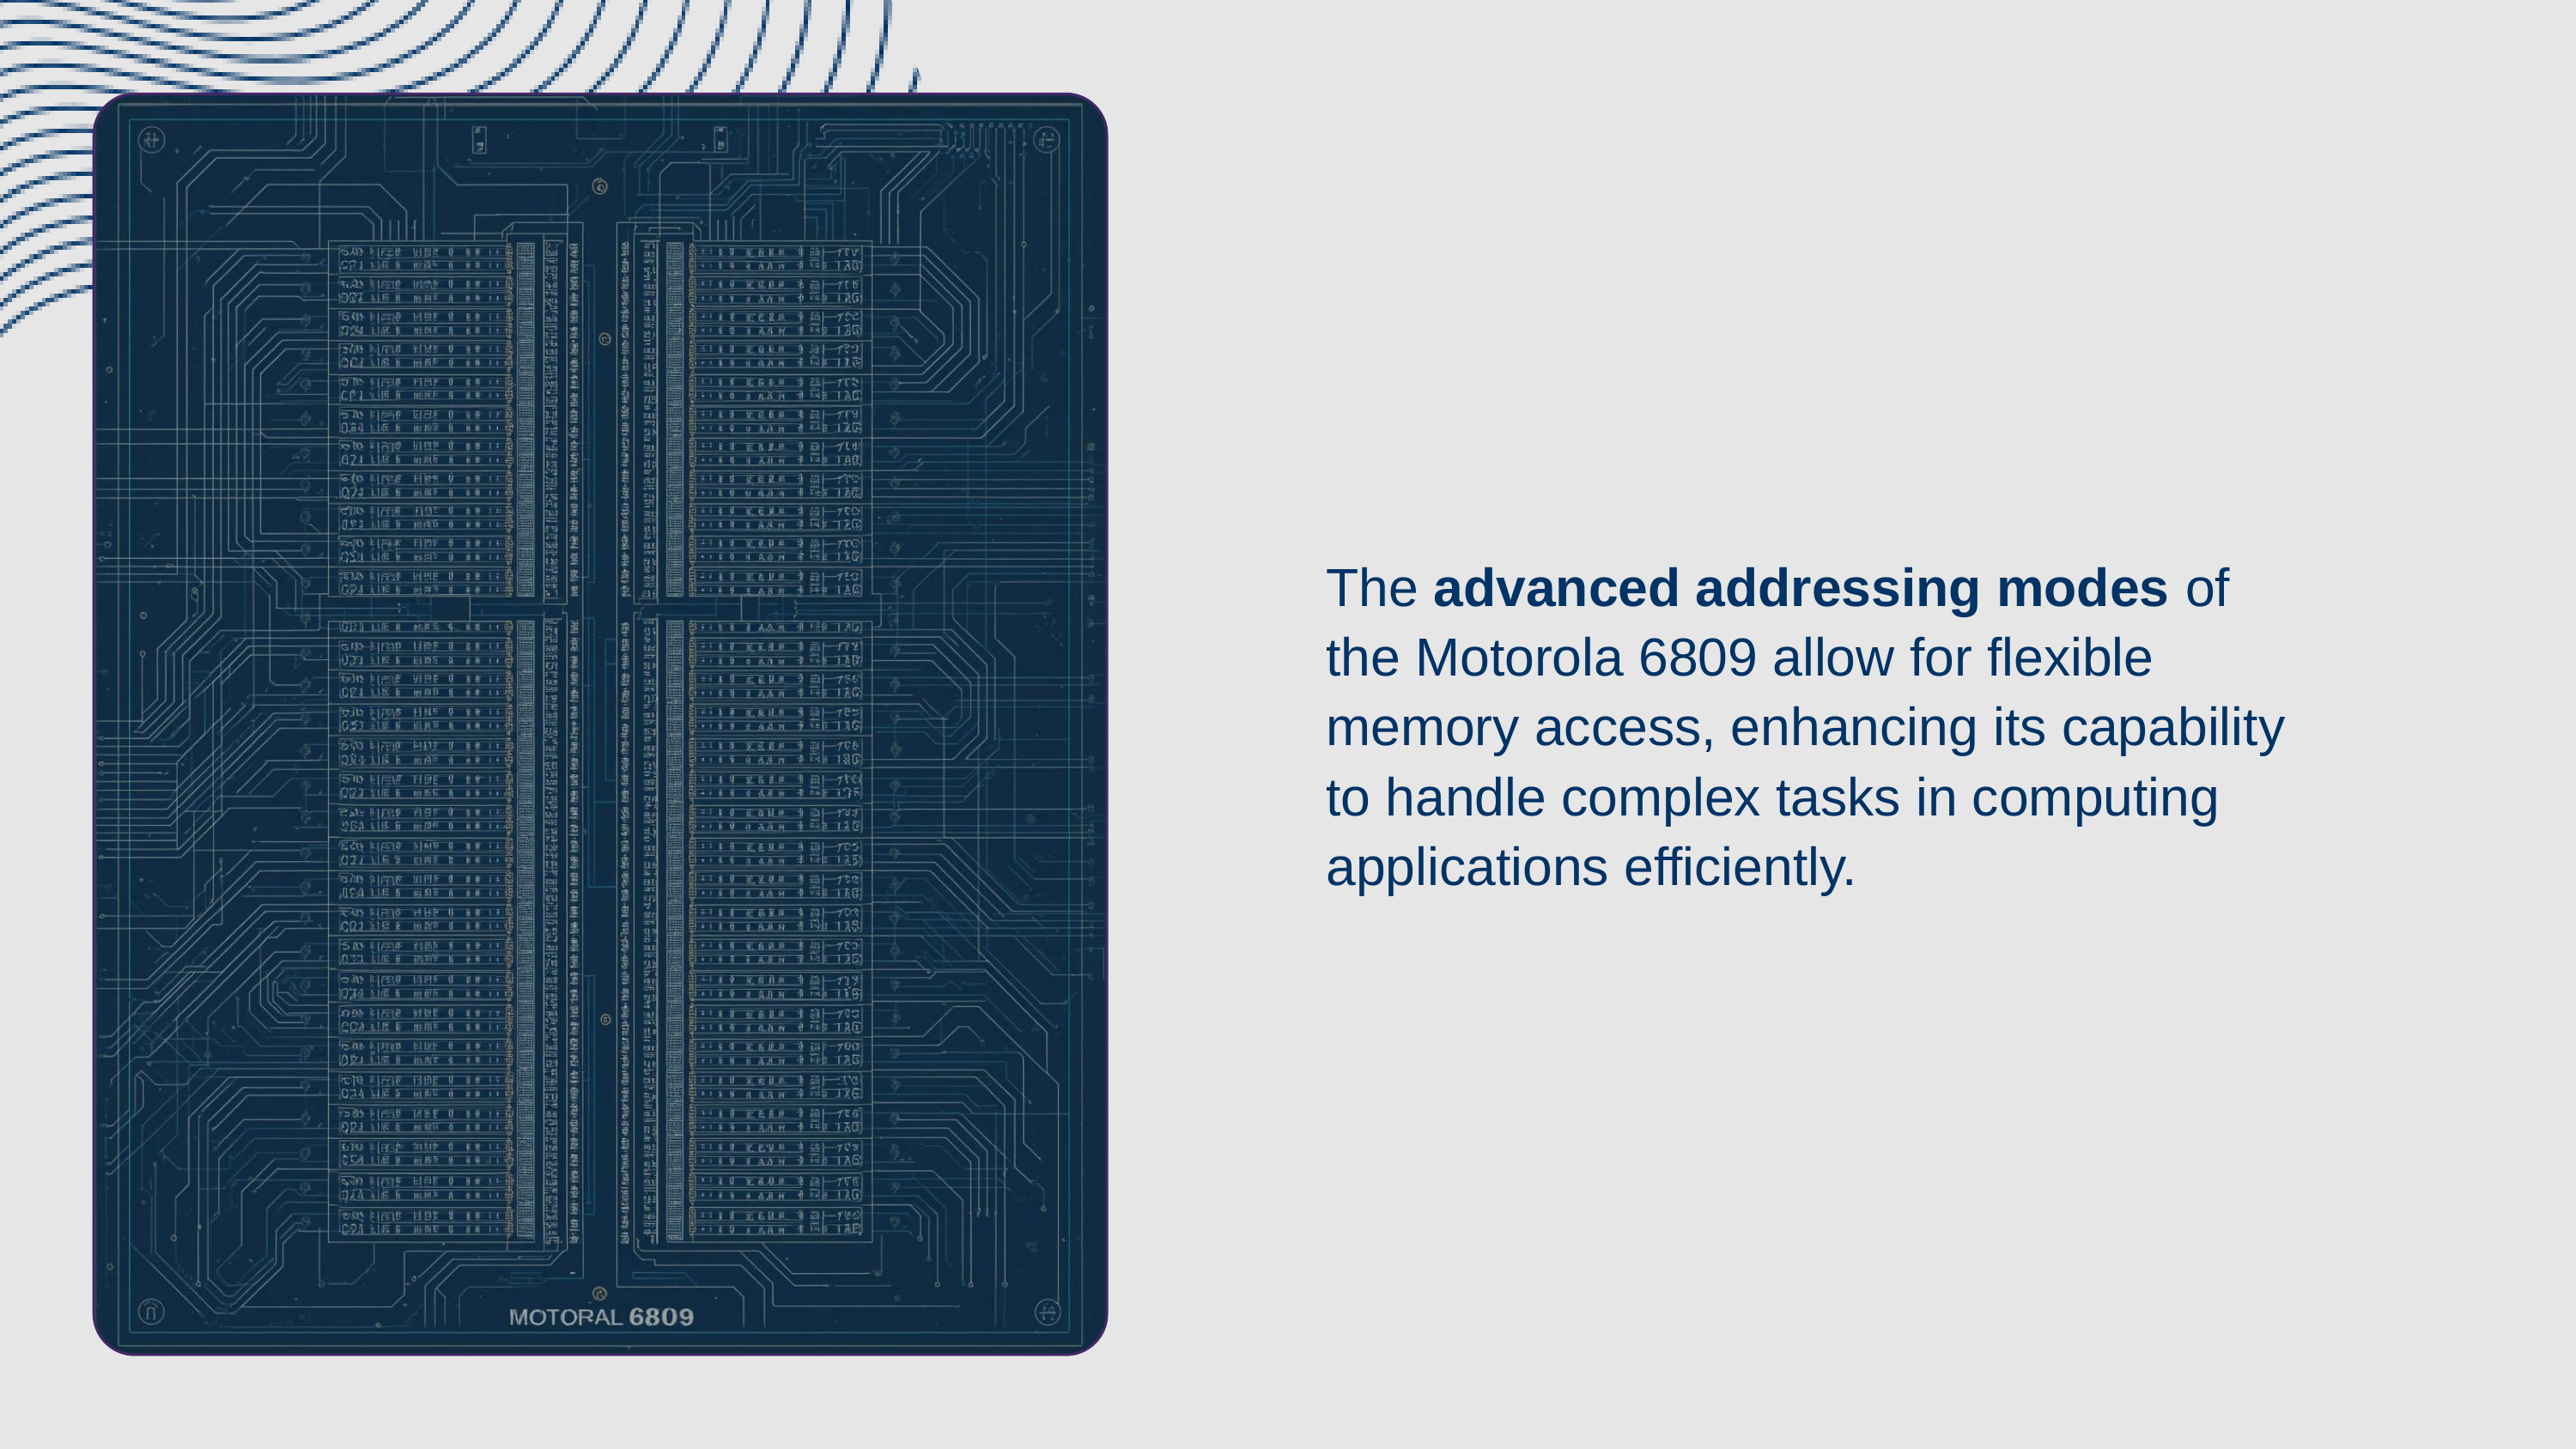

The advanced addressing modes of the Motorola 6809 allow for flexible memory access, enhancing its capability to handle complex tasks in computing applications efficiently.